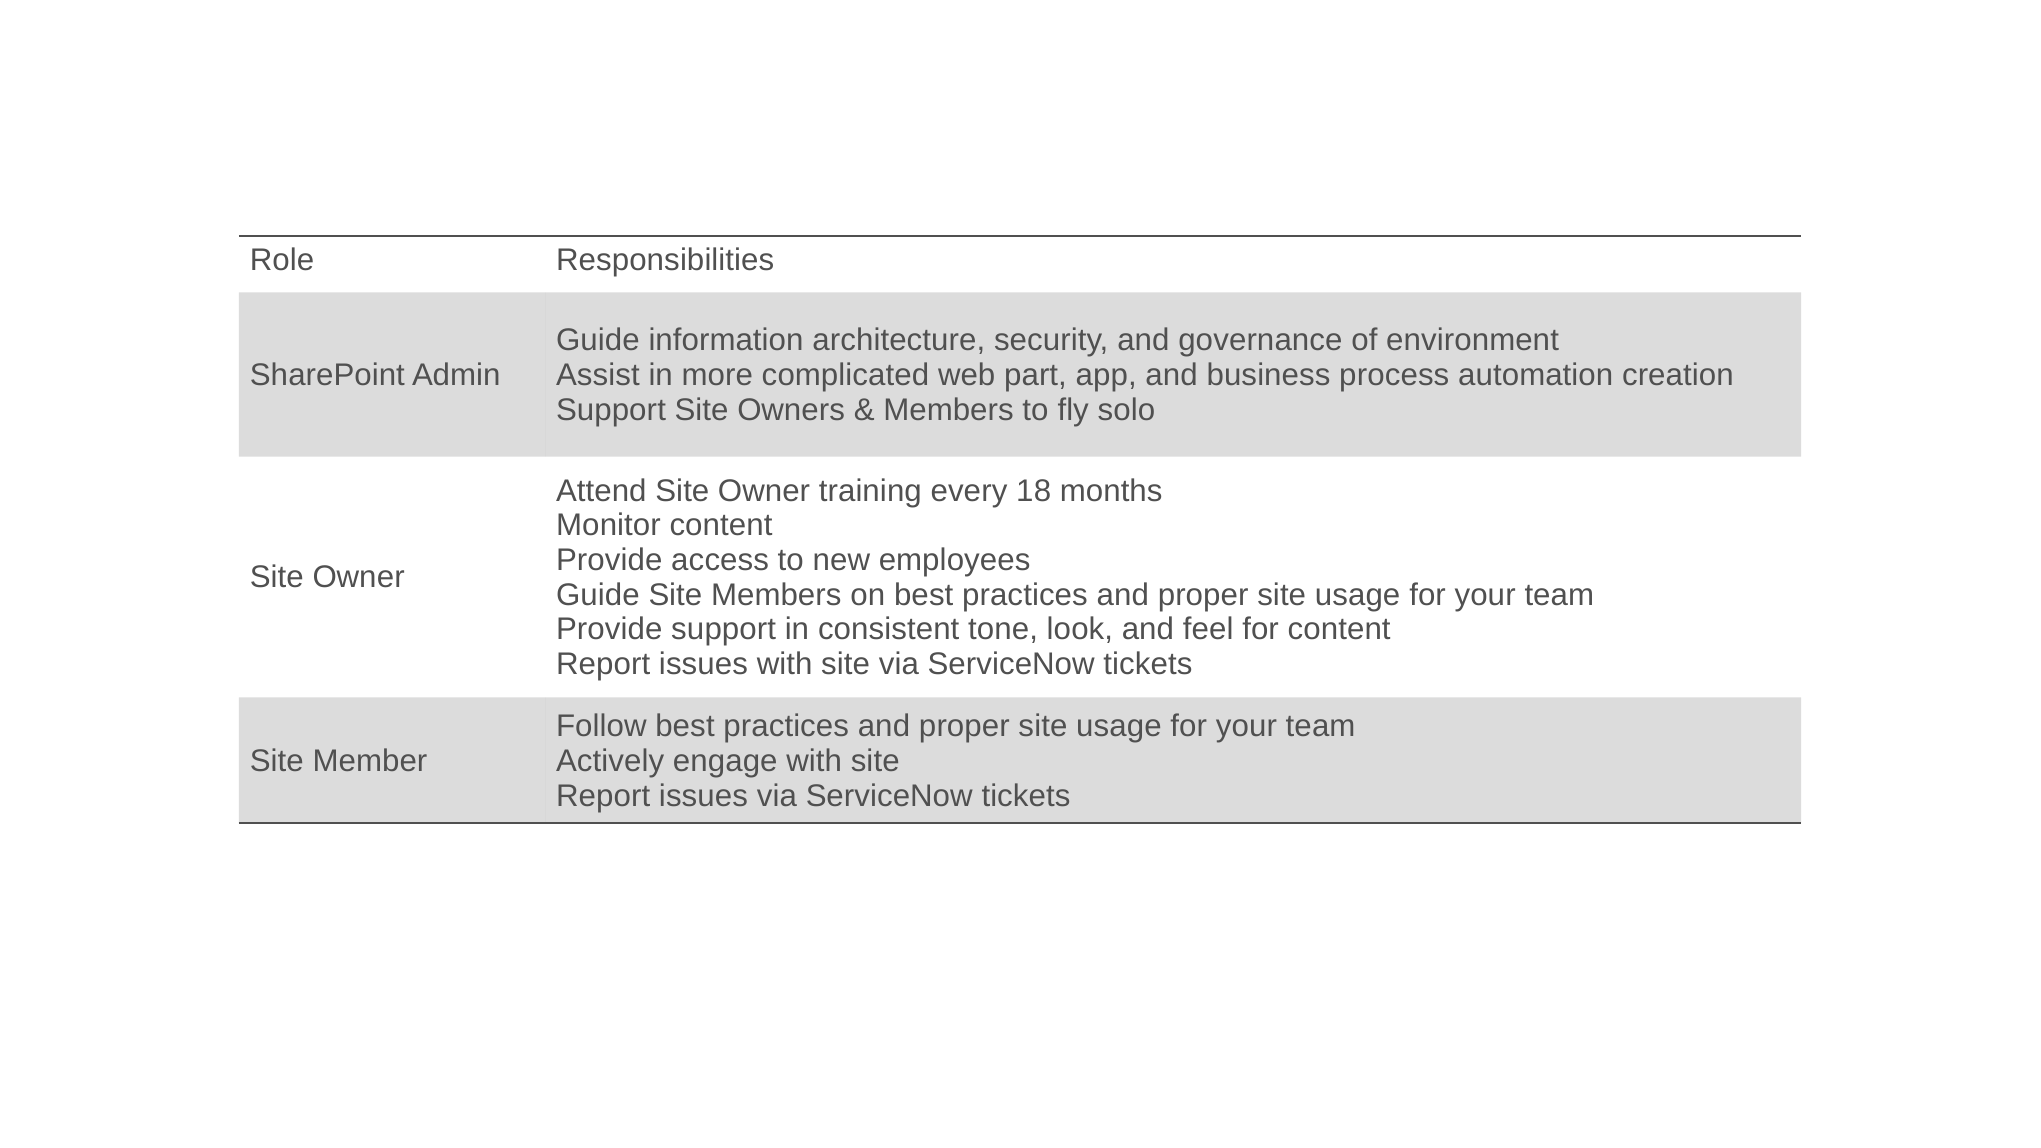

Roles & Responsibilities
| Role | Responsibilities |
| --- | --- |
| SharePoint Admin | Guide information architecture, security, and governance of environment Assist in more complicated web part, app, and business process automation creation Support Site Owners & Members to fly solo |
| Site Owner | Attend Site Owner training every 18 months Monitor content Provide access to new employees Guide Site Members on best practices and proper site usage for your team Provide support in consistent tone, look, and feel for content Report issues with site via ServiceNow tickets |
| Site Member | Follow best practices and proper site usage for your team Actively engage with site Report issues via ServiceNow tickets |